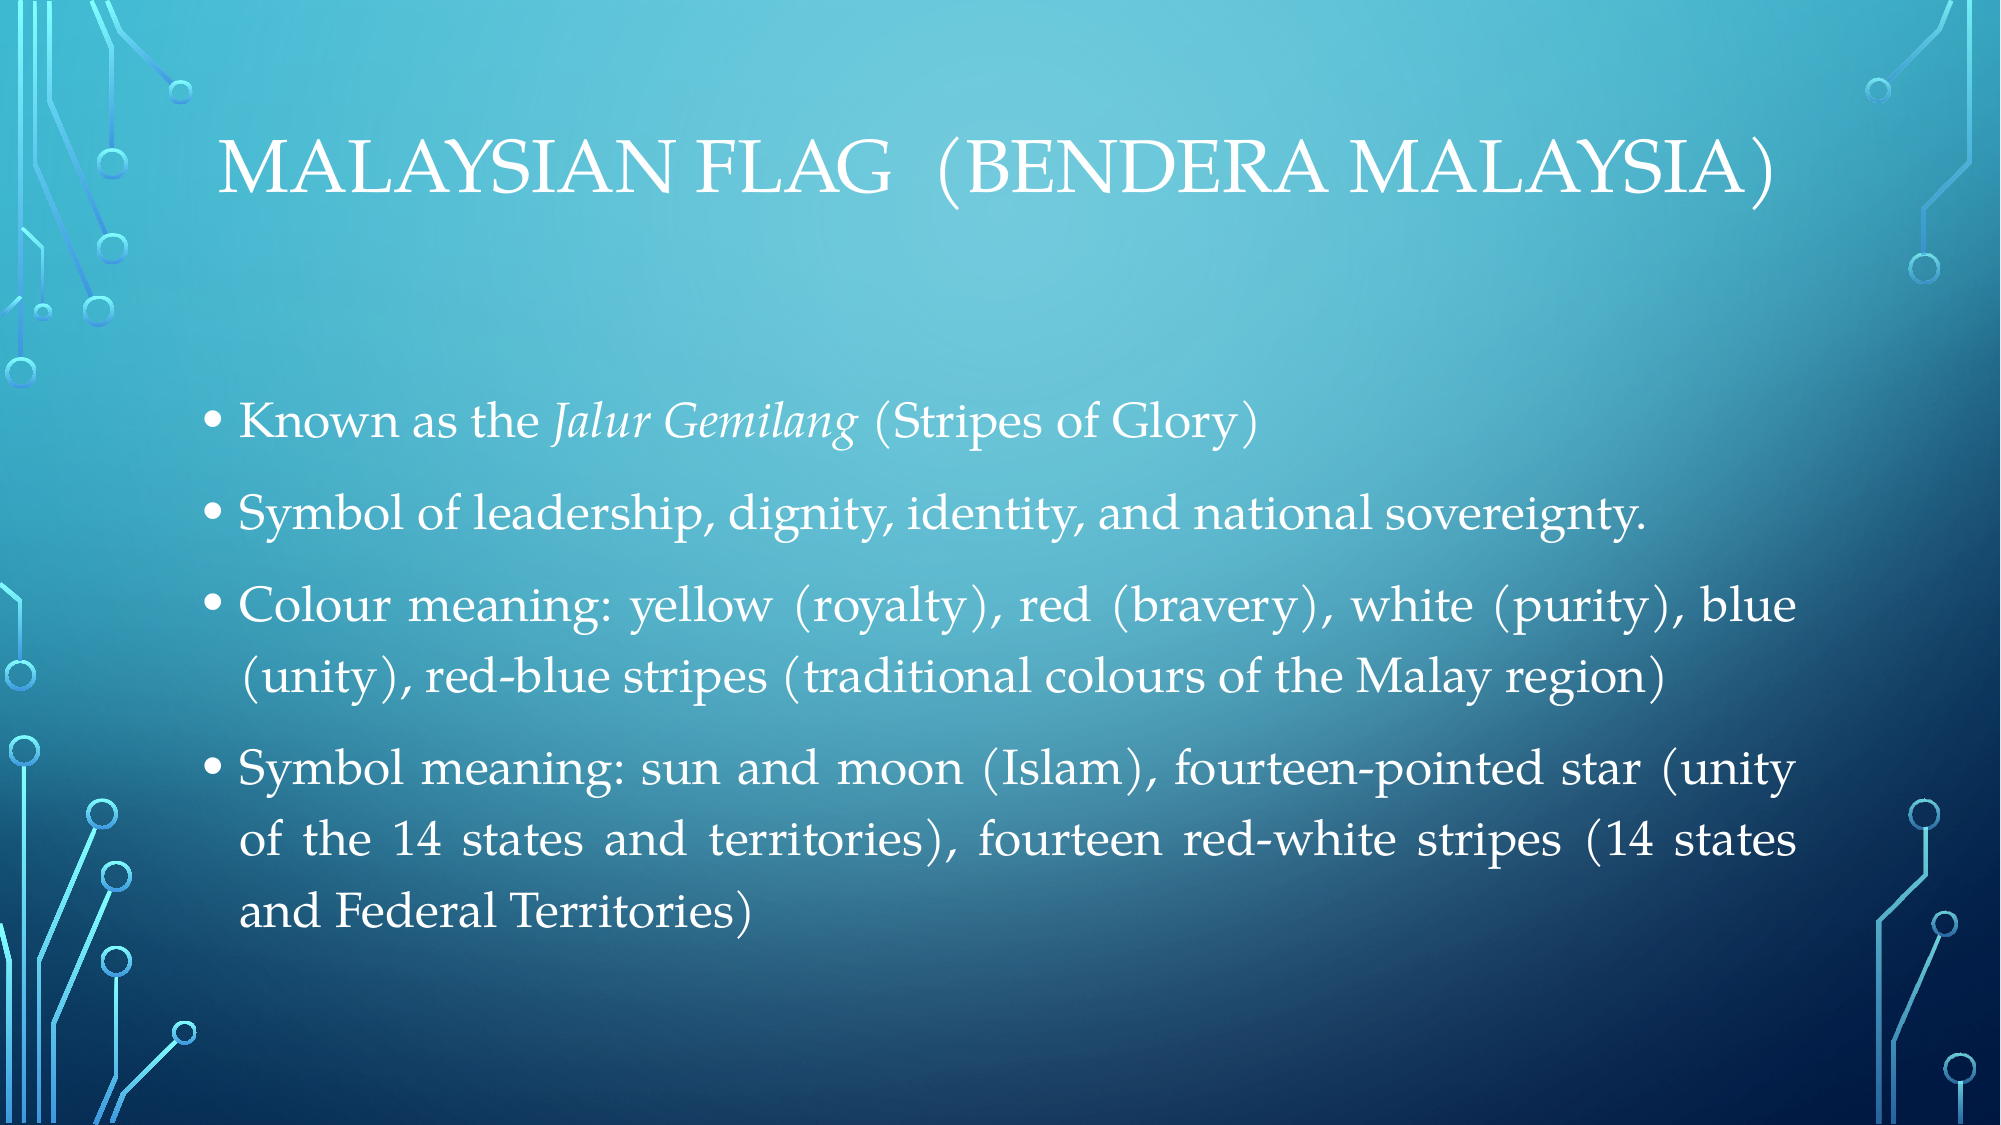

# MALAYSIAN FLAG  (Bendera Malaysia)
Known as the Jalur Gemilang (Stripes of Glory)
Symbol of leadership, dignity, identity, and national sovereignty.
Colour meaning: yellow (royalty), red (bravery), white (purity), blue (unity), red-blue stripes (traditional colours of the Malay region)
Symbol meaning: sun and moon (Islam), fourteen-pointed star (unity of the 14 states and territories), fourteen red-white stripes (14 states and Federal Territories)